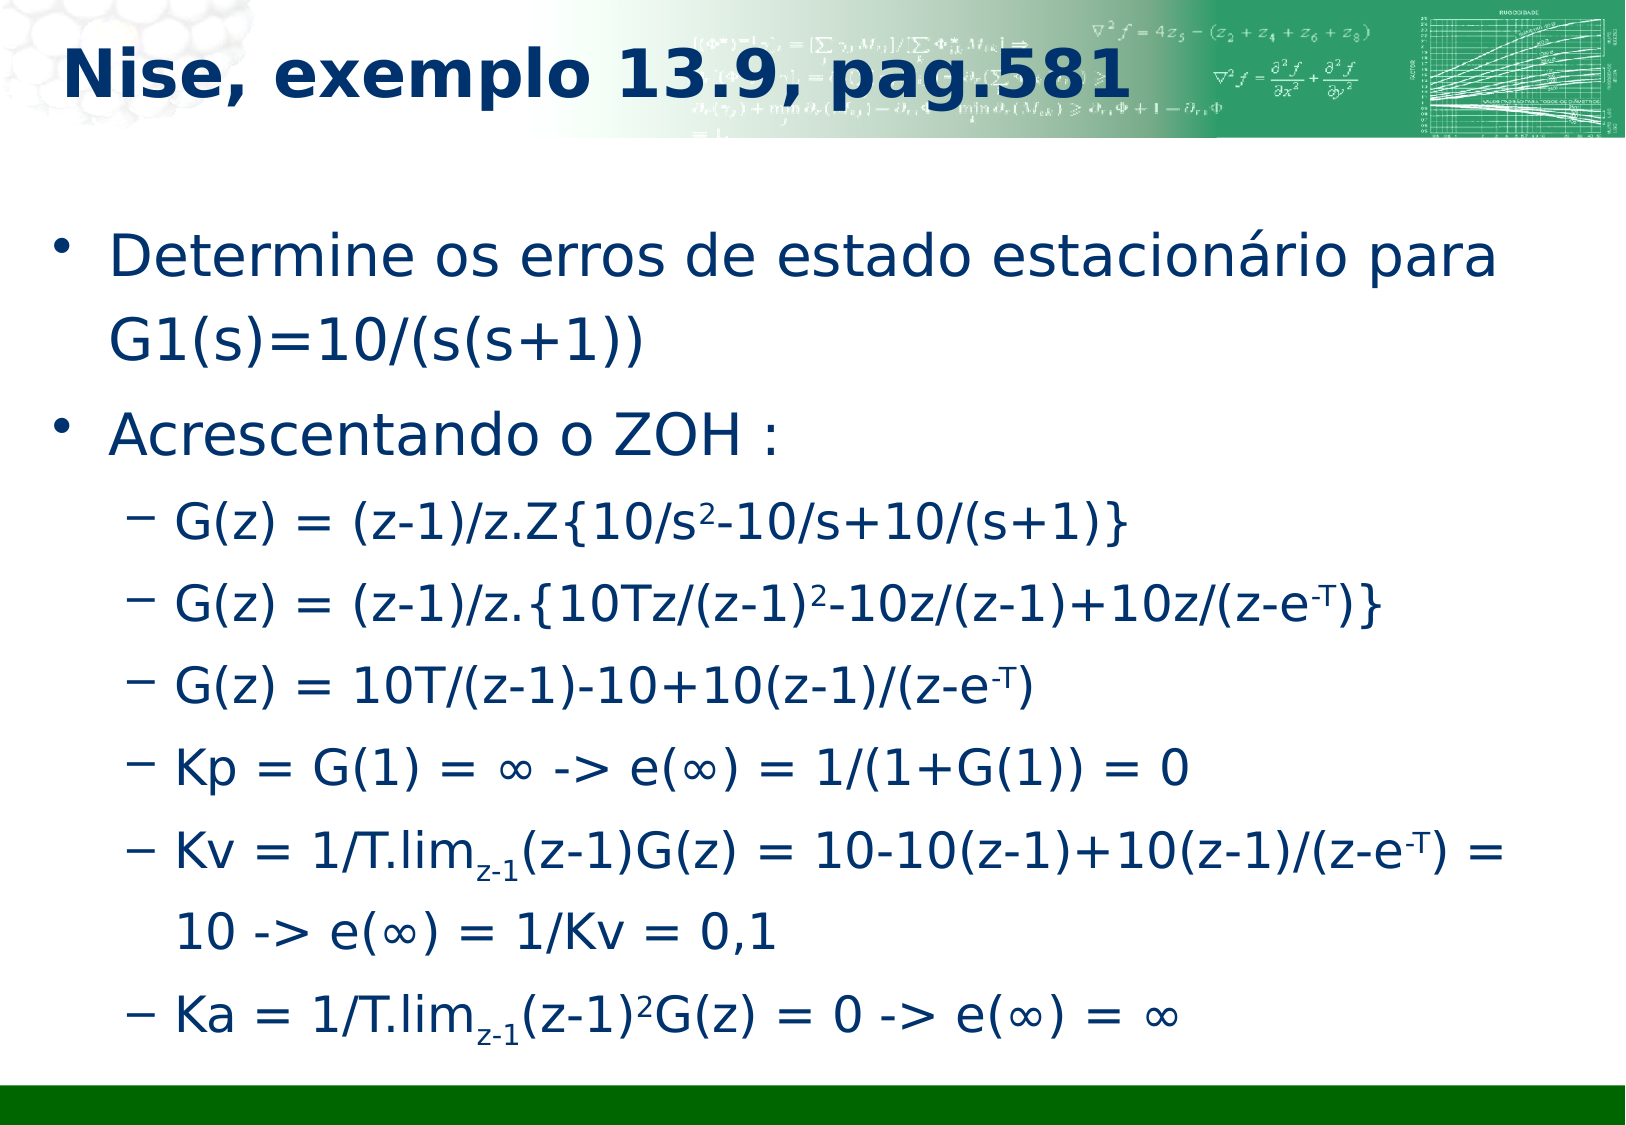

# Nise, exemplo 13.9, pag.581
Determine os erros de estado estacionário para G1(s)=10/(s(s+1))
Acrescentando o ZOH :
G(z) = (z-1)/z.Z{10/s2-10/s+10/(s+1)}
G(z) = (z-1)/z.{10Tz/(z-1)2-10z/(z-1)+10z/(z-e-T)}
G(z) = 10T/(z-1)-10+10(z-1)/(z-e-T)
Kp = G(1) = ∞ -> e(∞) = 1/(1+G(1)) = 0
Kv = 1/T.limz-1(z-1)G(z) = 10-10(z-1)+10(z-1)/(z-e-T) = 10 -> e(∞) = 1/Kv = 0,1
Ka = 1/T.limz-1(z-1)2G(z) = 0 -> e(∞) = ∞